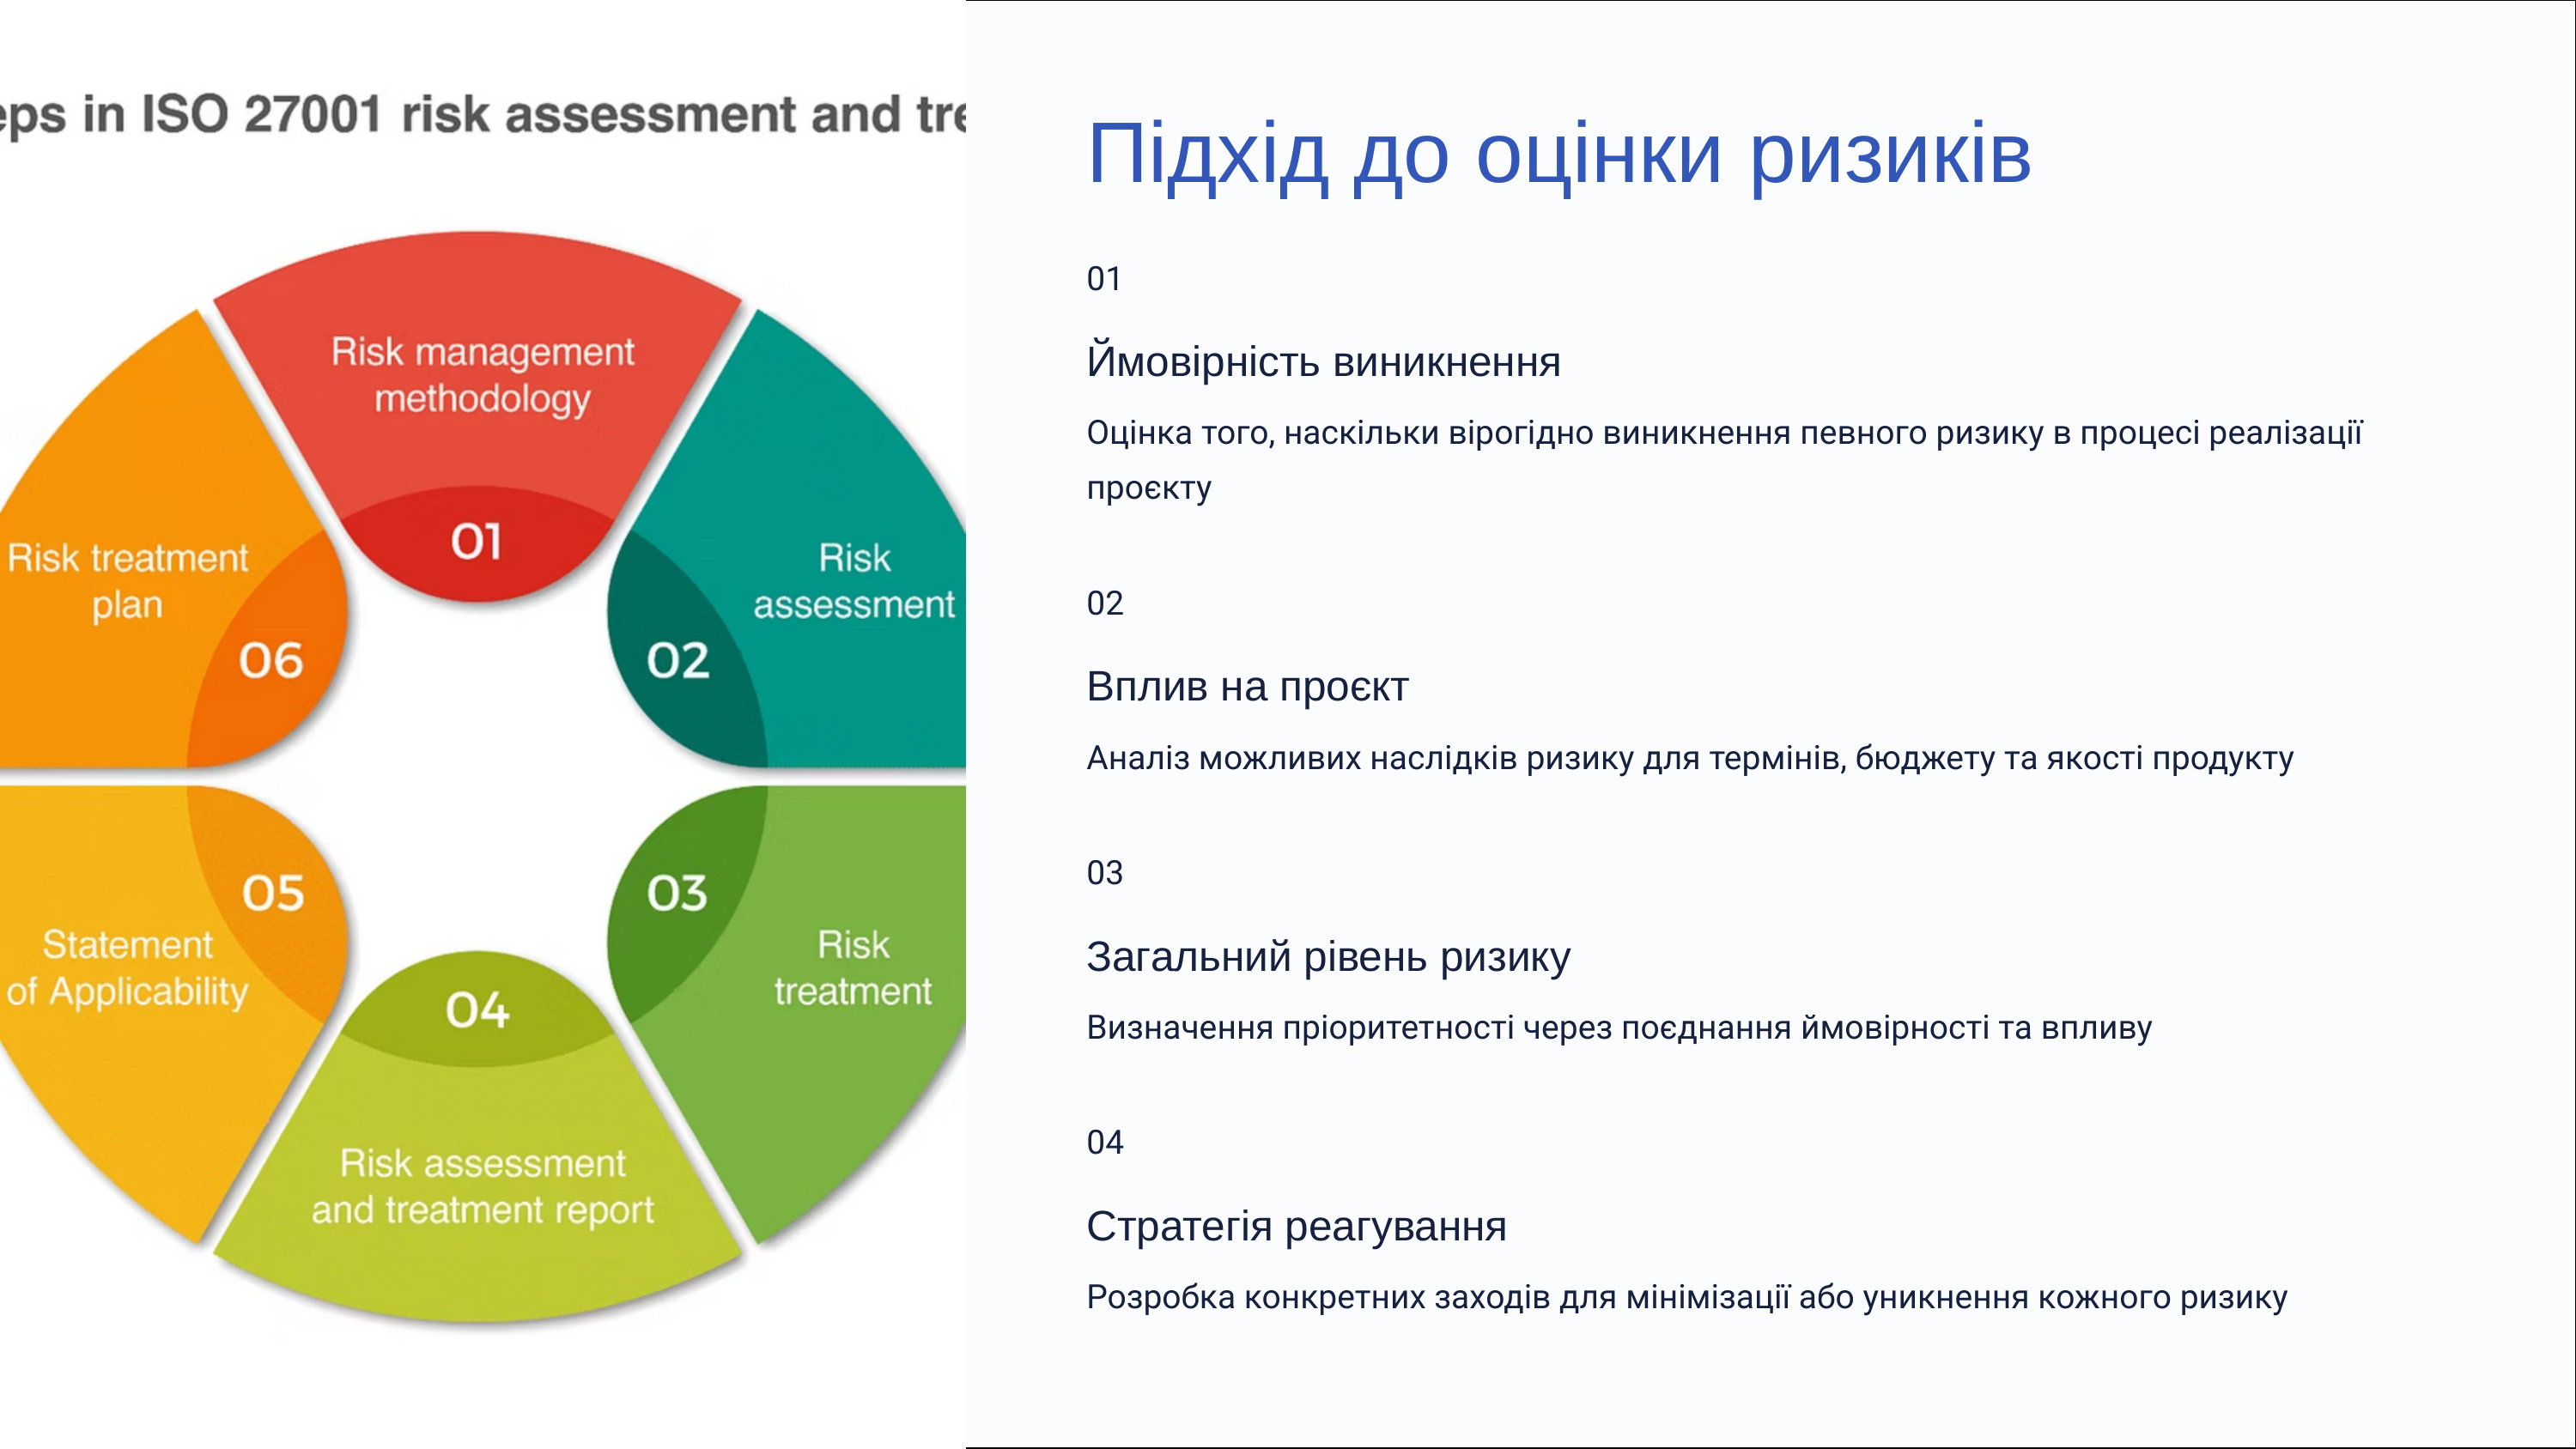

Підхід до оцінки ризиків
01

Ймовірність виникнення
Оцінка того, наскільки вірогідно виникнення певного ризику в процесі реалізації проєкту
02

Вплив на проєкт
Аналіз можливих наслідків ризику для термінів, бюджету та якості продукту
03

Загальний рівень ризику
Визначення пріоритетності через поєднання ймовірності та впливу
04

Стратегія реагування
Розробка конкретних заходів для мінімізації або уникнення кожного ризику